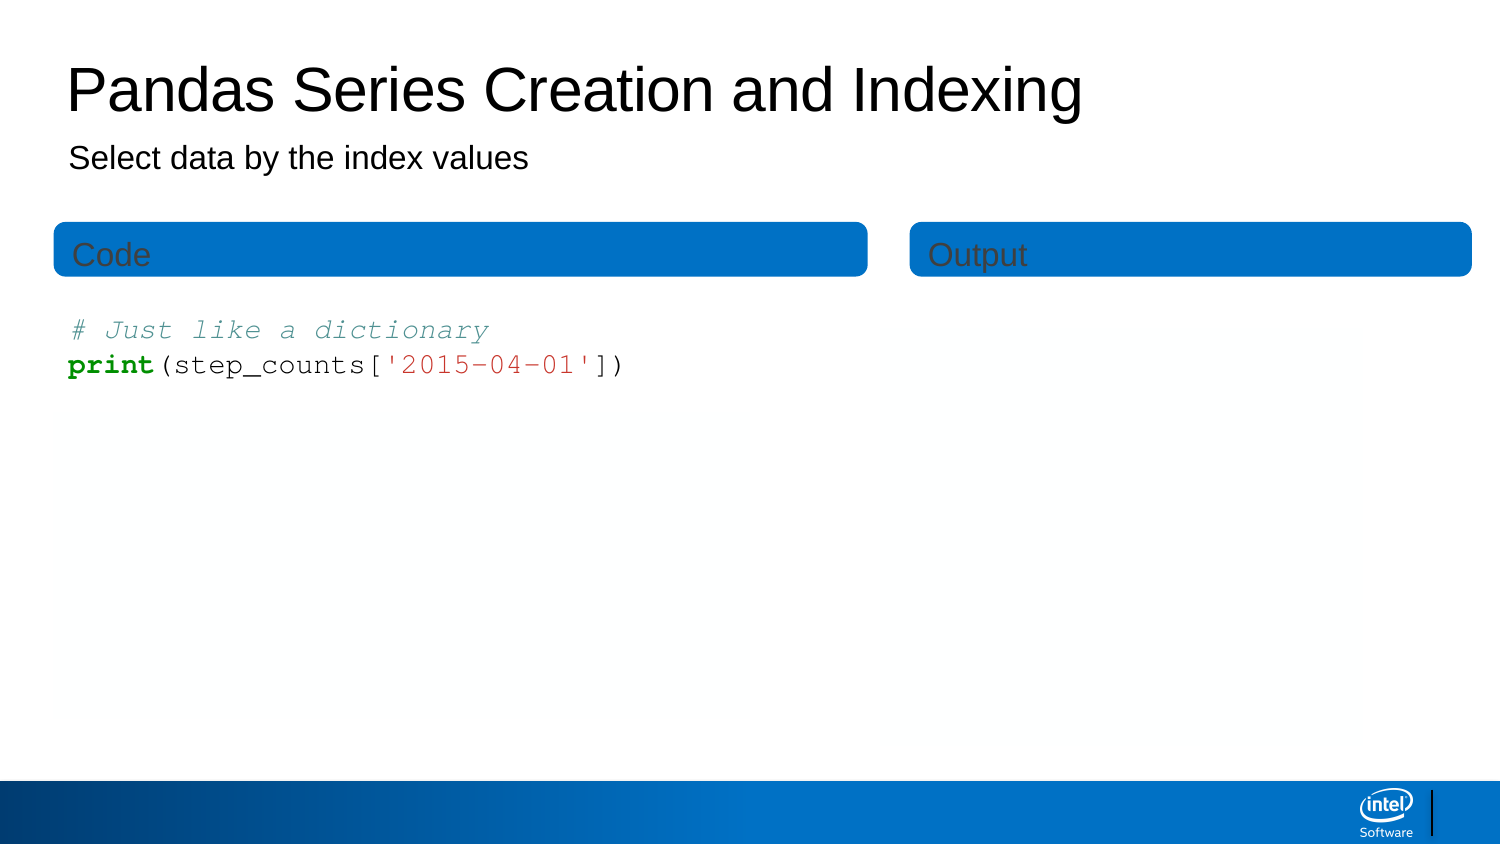

Pandas Series Creation and Indexing
Select data by the index values
Code
Output
# Just like a dictionary
print(step_counts['2015-04-01'])
# Or by index position--like an array
print(step_counts[3])

# Select all of April
print(step_counts['2015-04'])

>>>	3907

>>> 3907

>>>	2015-04-01 3907
	2015-04-02 4338
	2015-04-03 5373
	Freq: D, Name: steps,  	dtype: int64